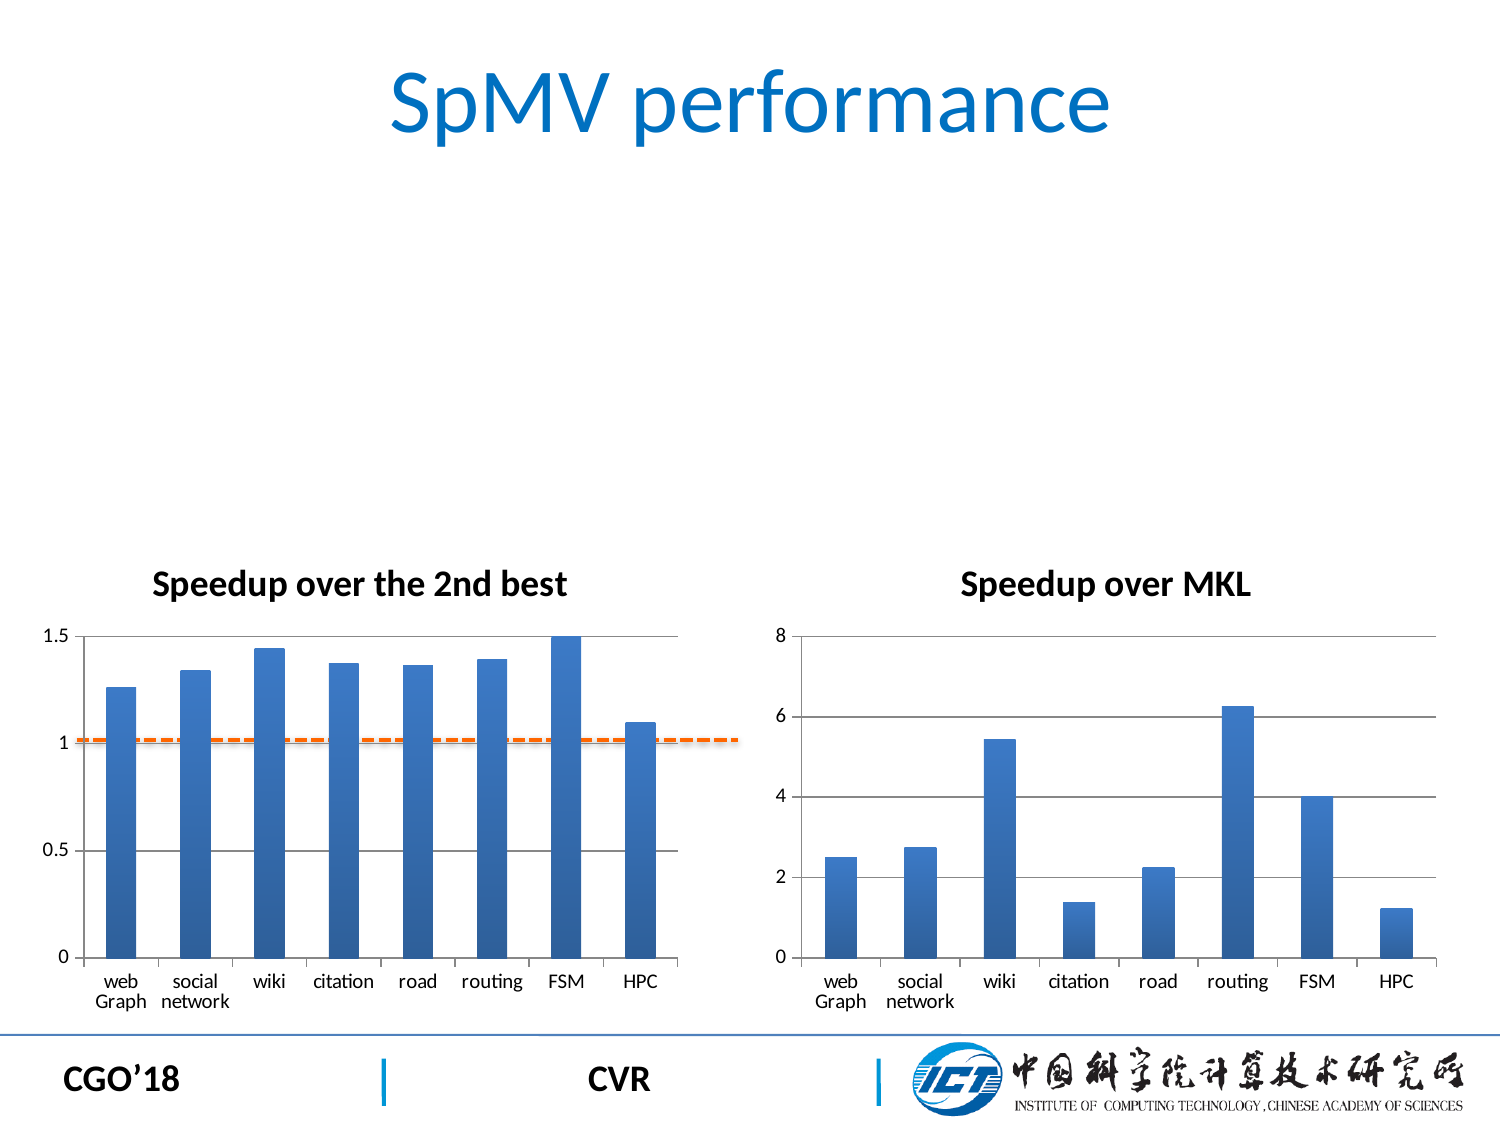

# SpMV performance

### Chart:

| Category | Speedup over the 2nd best |
|---|---|
| web Graph | 1.260832633633995 |
| social network | 1.340027792285701 |
| wiki | 1.445874201451569 |
| citation | 1.37610196581021 |
| road | 1.36686380031425 |
| routing | 1.39270718061623 |
| FSM | 1.516673429611054 |
| HPC | 1.09729595658996 |

### Chart:

| Category | Speedup over MKL |
|---|---|
| web Graph | 2.495976537644927 |
| social network | 2.740704506312673 |
| wiki | 5.430410173576067 |
| citation | 1.38105924716847 |
| road | 2.25935504787095 |
| routing | 6.266411157080554 |
| FSM | 4.017854173180154 |
| HPC | 1.242624546563966 |